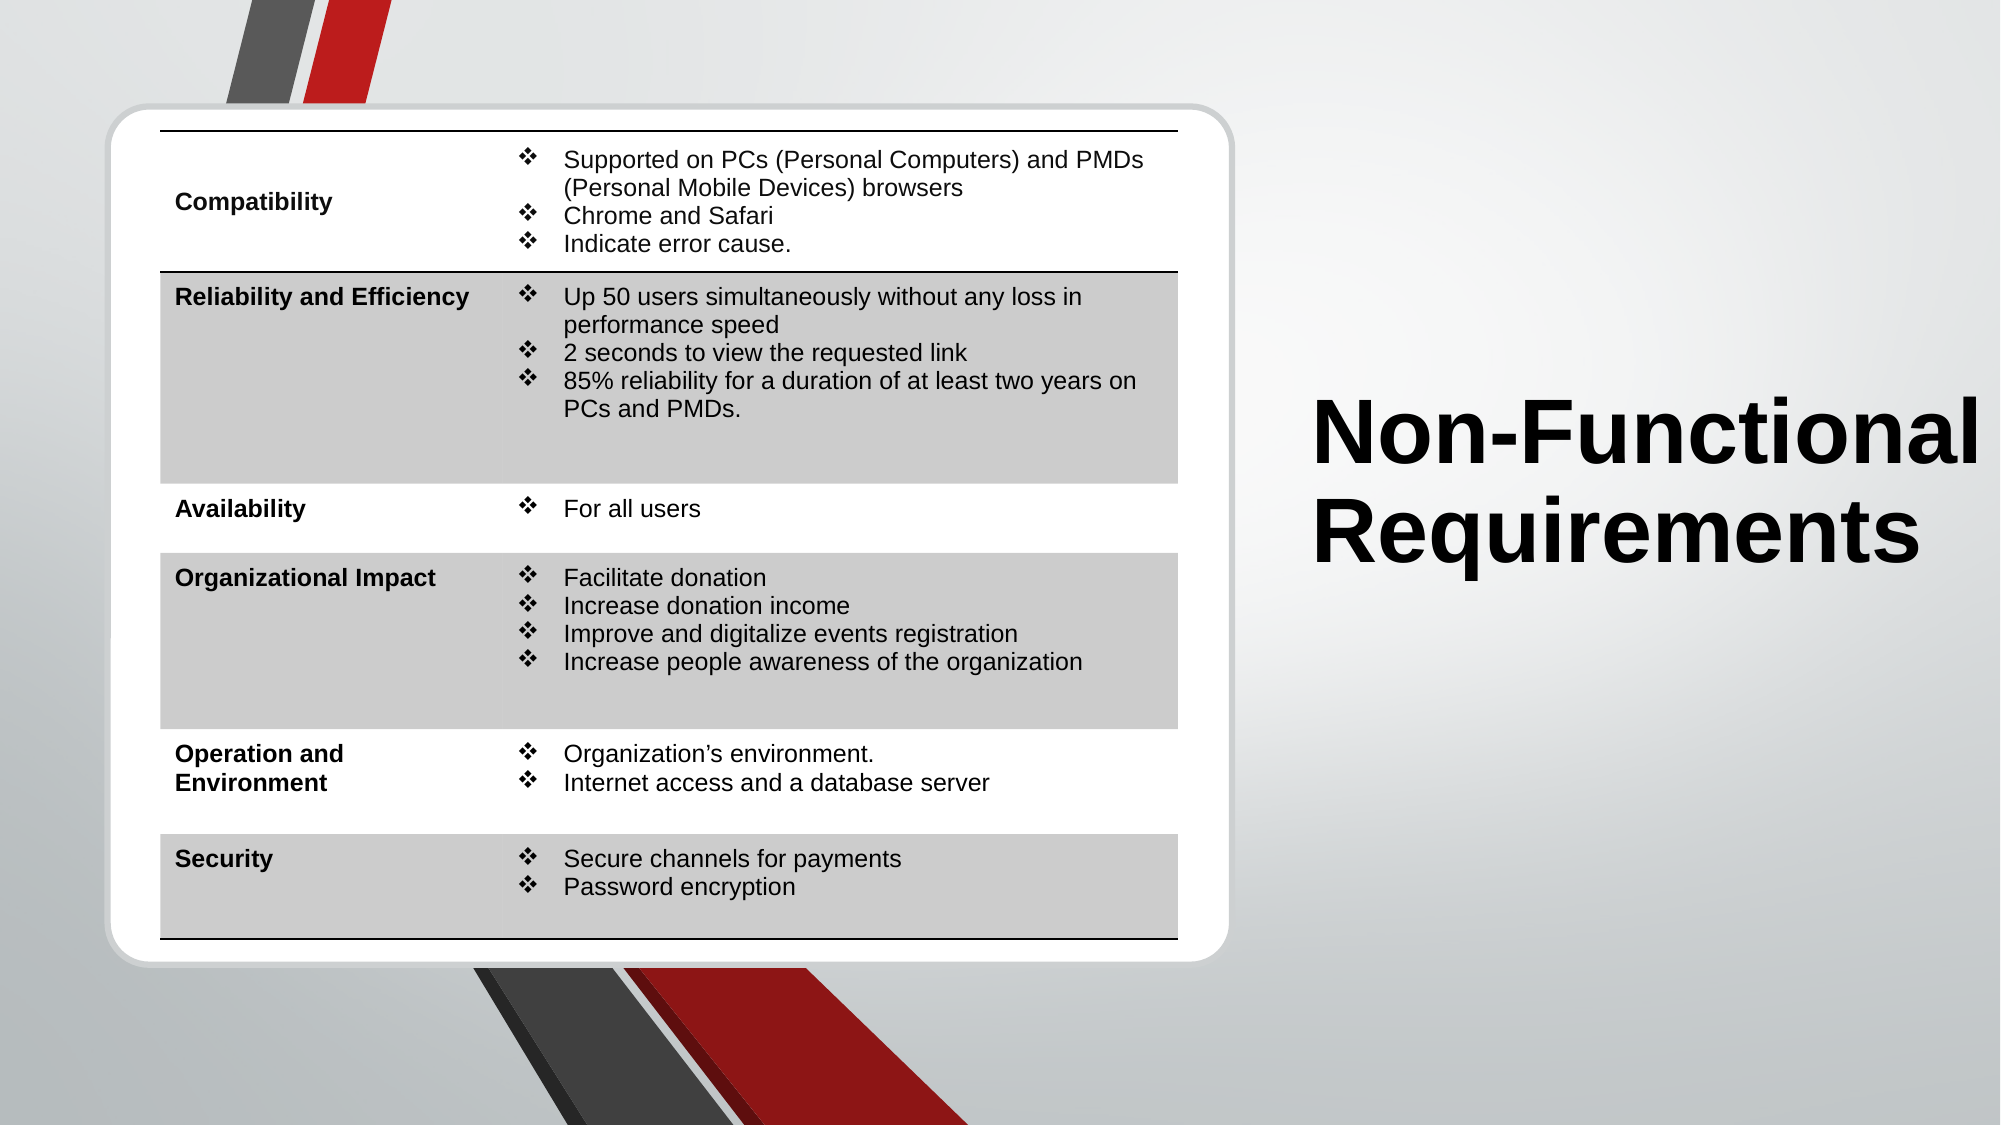

| Compatibility | Supported on PCs (Personal Computers) and PMDs (Personal Mobile Devices) browsers Chrome and Safari Indicate error cause. |
| --- | --- |
| Reliability and Efficiency | Up 50 users simultaneously without any loss in performance speed 2 seconds to view the requested link 85% reliability for a duration of at least two years on PCs and PMDs. |
| Availability | For all users |
| Organizational Impact | Facilitate donation Increase donation income Improve and digitalize events registration Increase people awareness of the organization |
| Operation and Environment | Organization’s environment. Internet access and a database server |
| Security | Secure channels for payments Password encryption |
Non-Functional Requirements